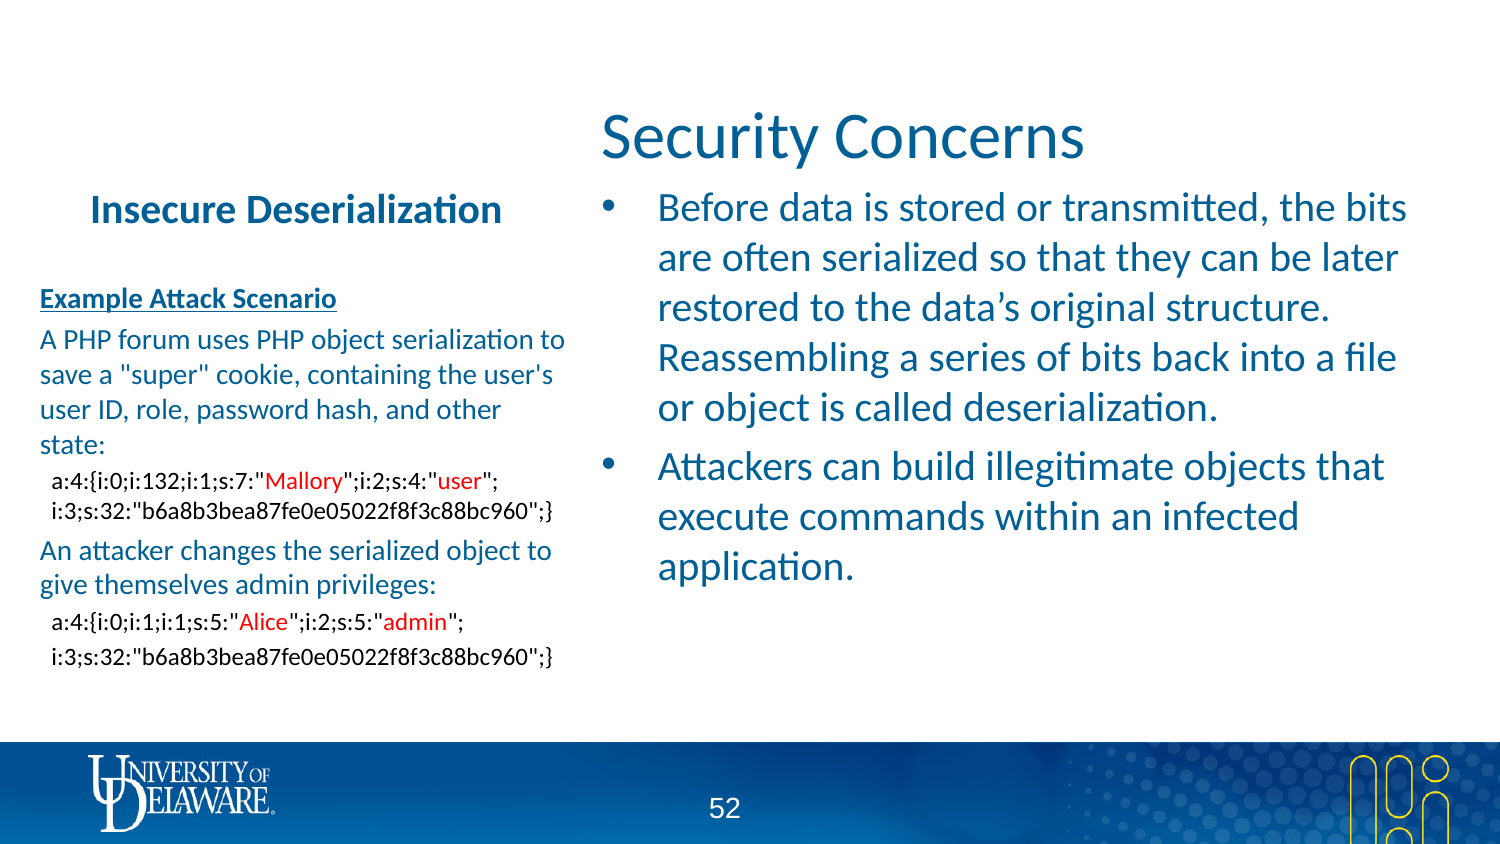

# Insecure Deserialization
Security Concerns
Before data is stored or transmitted, the bits are often serialized so that they can be later restored to the data’s original structure. Reassembling a series of bits back into a file or object is called deserialization.
Attackers can build illegitimate objects that execute commands within an infected application.

Example Attack Scenario
A PHP forum uses PHP object serialization to save a "super" cookie, containing the user's user ID, role, password hash, and other state:
  a:4:{i:0;i:132;i:1;s:7:"Mallory";i:2;s:4:"user";
  i:3;s:32:"b6a8b3bea87fe0e05022f8f3c88bc960";}
An attacker changes the serialized object to give themselves admin privileges:
  a:4:{i:0;i:1;i:1;s:5:"Alice";i:2;s:5:"admin";
  i:3;s:32:"b6a8b3bea87fe0e05022f8f3c88bc960";}
52